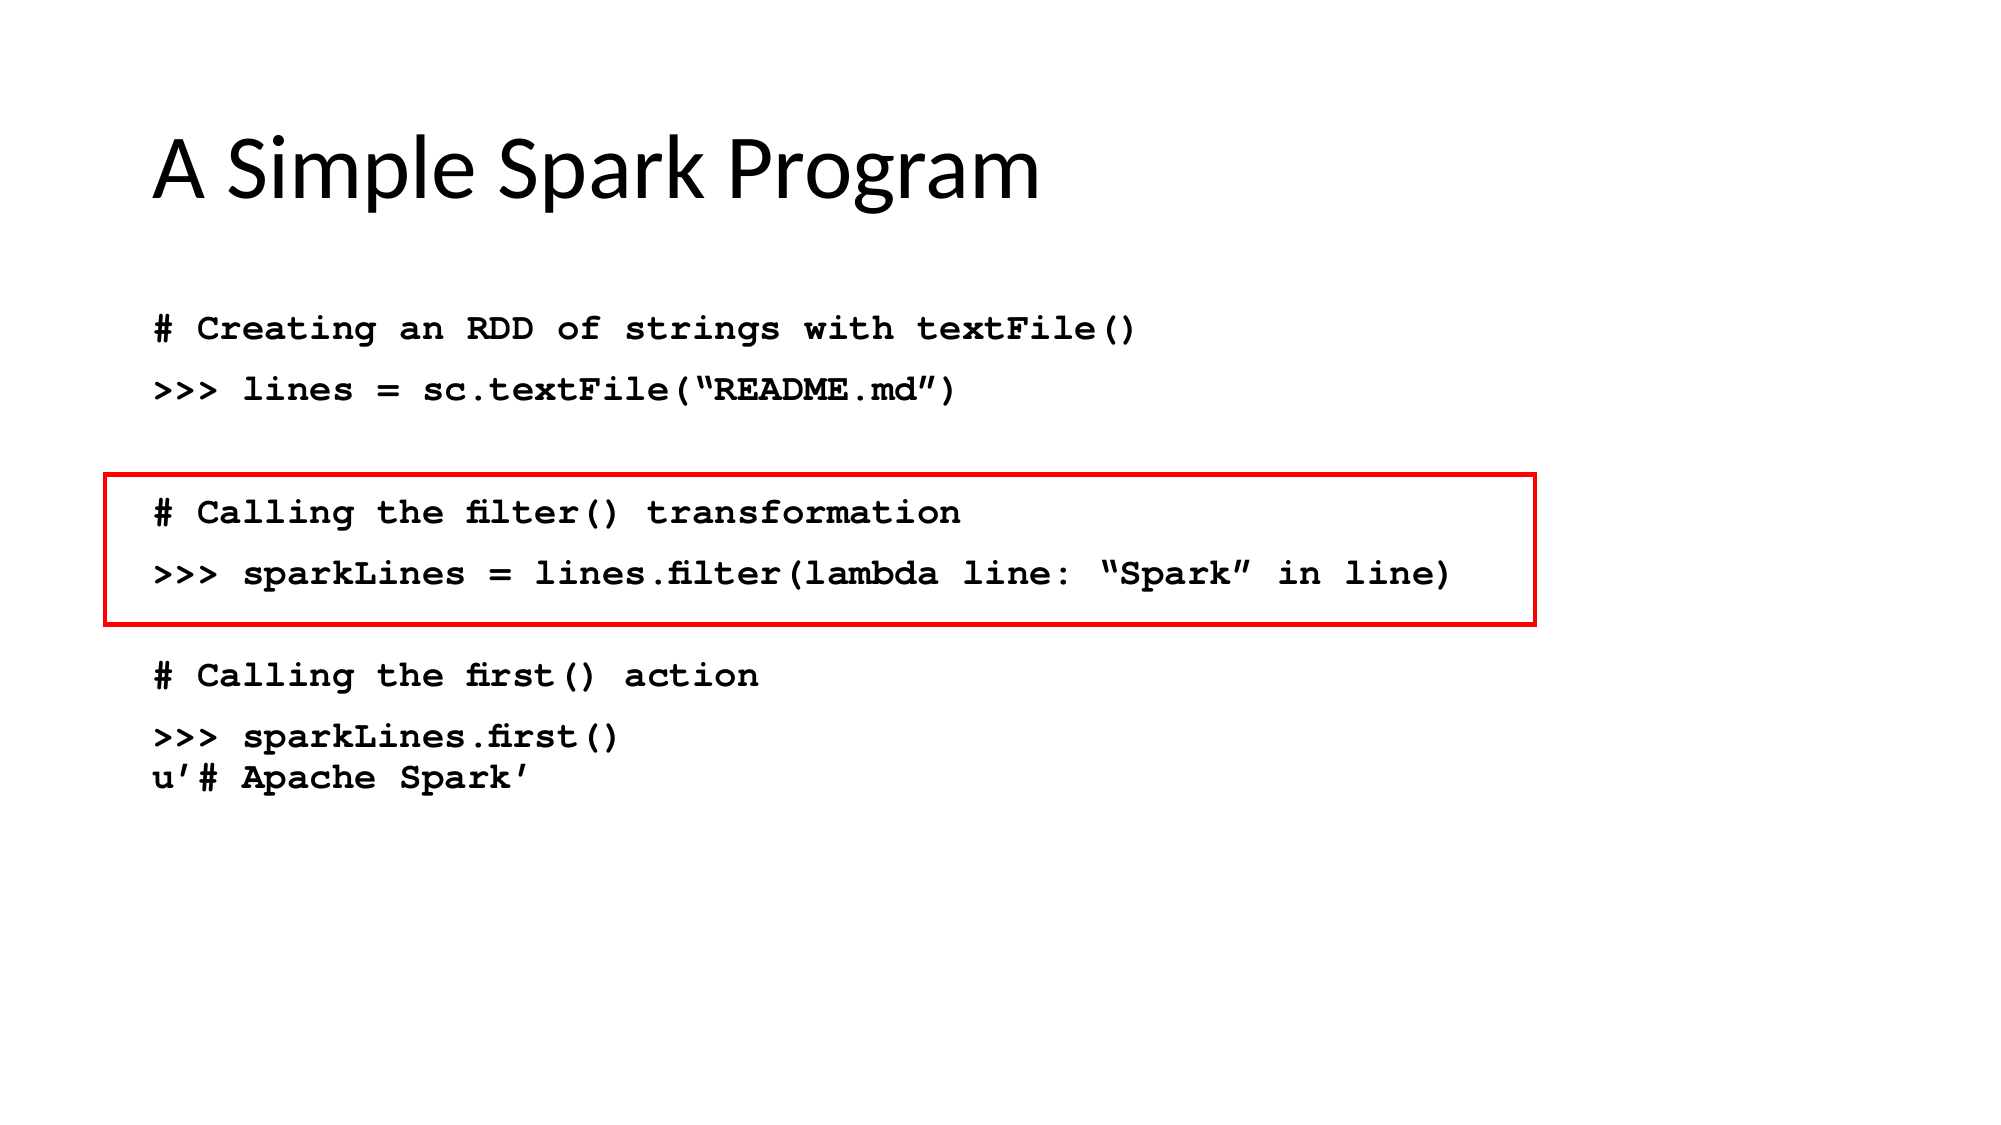

# A Simple Spark Program
# Creating an RDD of strings with textFile()
>>> lines = sc.textFile(“README.md”)

# Calling the filter() transformation
>>> sparkLines = lines.filter(lambda line: “Spark” in line)
# Calling the first() action
>>> sparkLines.first()
u’# Apache Spark’